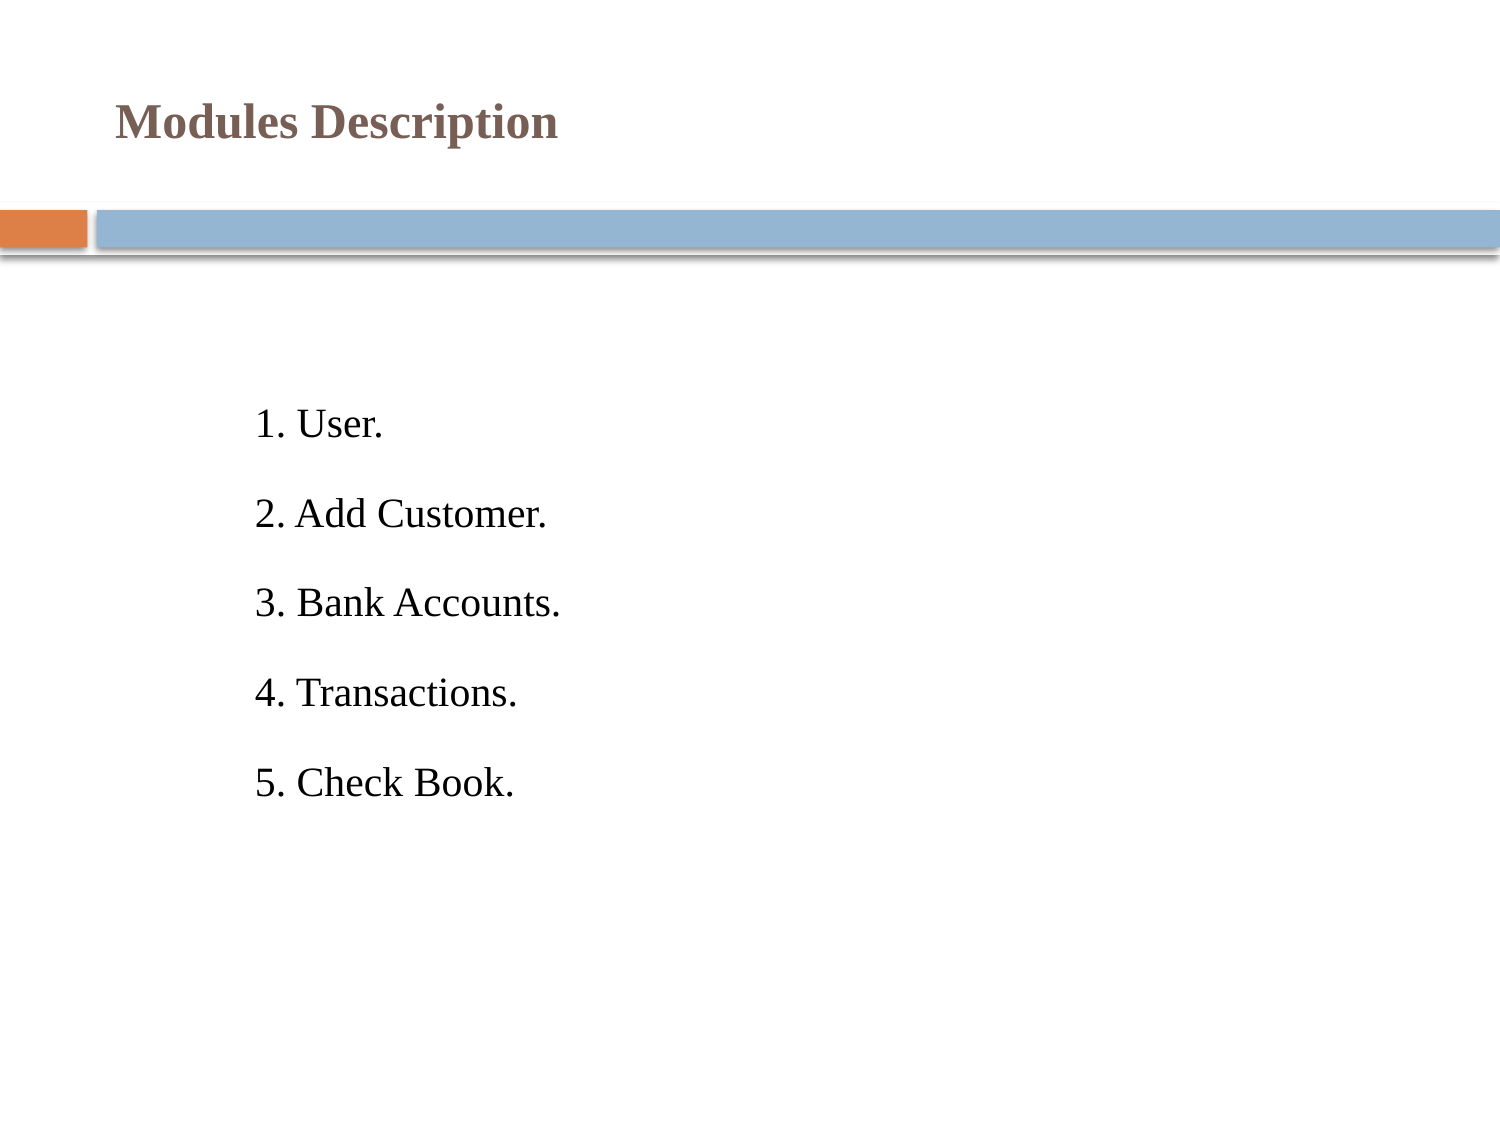

# Modules Description
1. User.
2. Add Customer.
3. Bank Accounts.
4. Transactions.
5. Check Book.